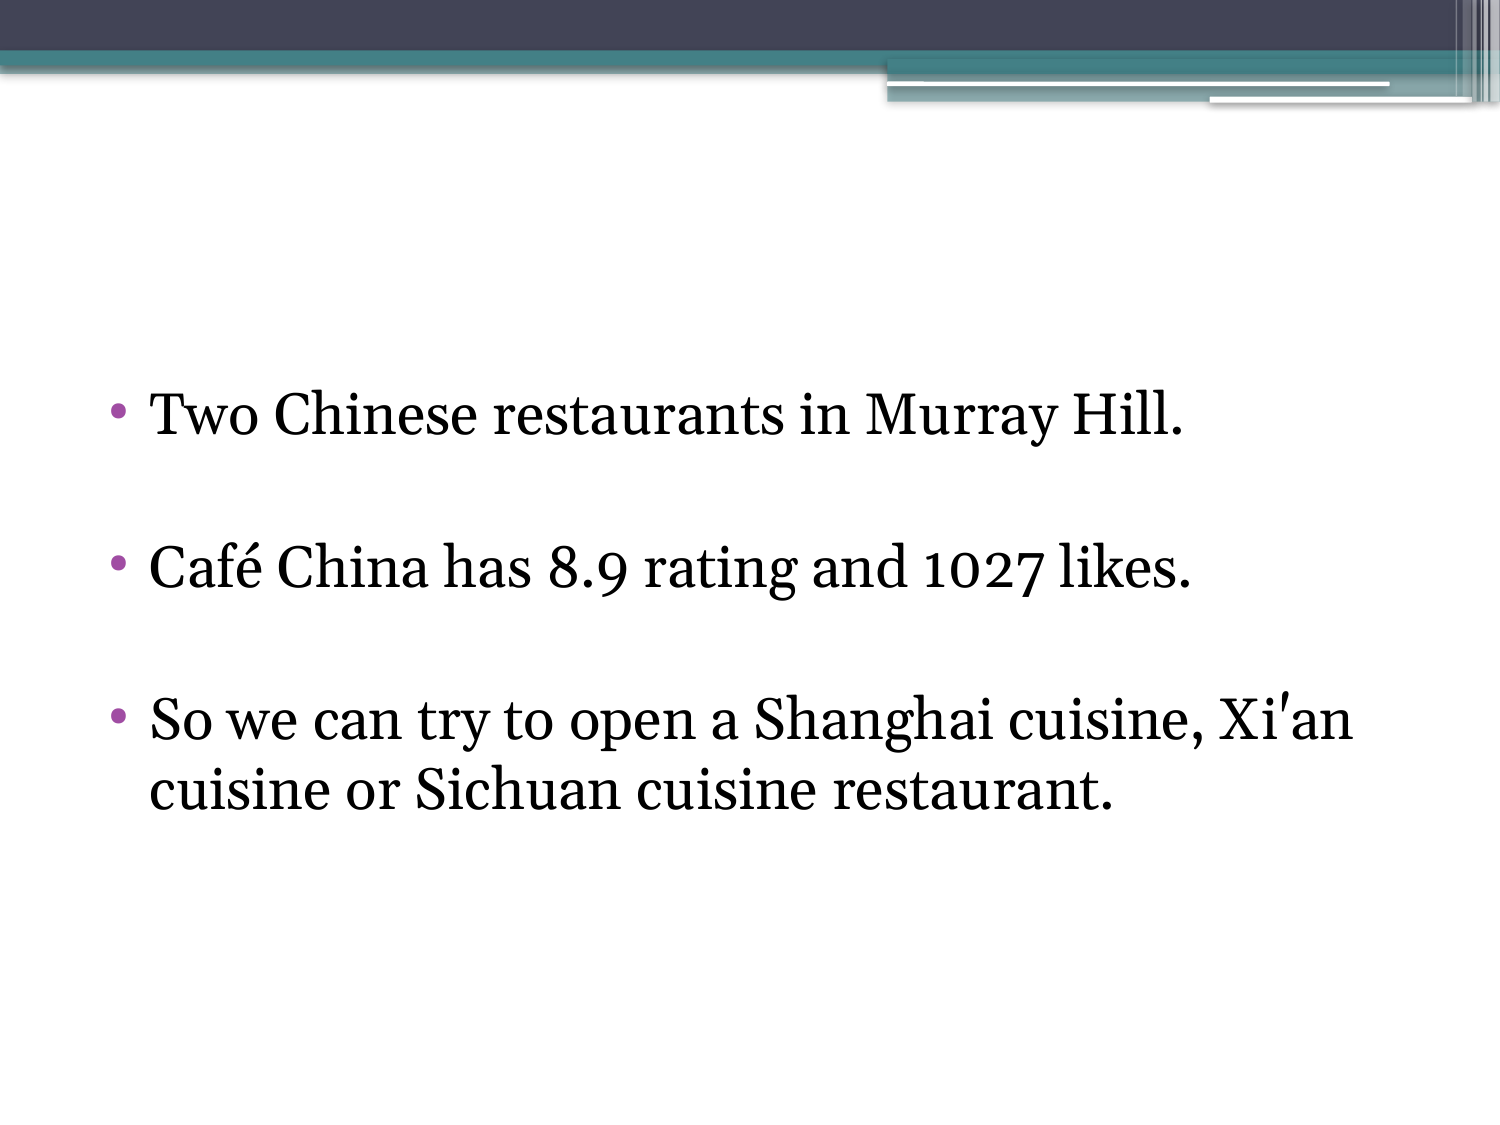

Two Chinese restaurants in Murray Hill.

Café China has 8.9 rating and 1027 likes.

So we can try to open a Shanghai cuisine, Xi'an cuisine or Sichuan cuisine restaurant.